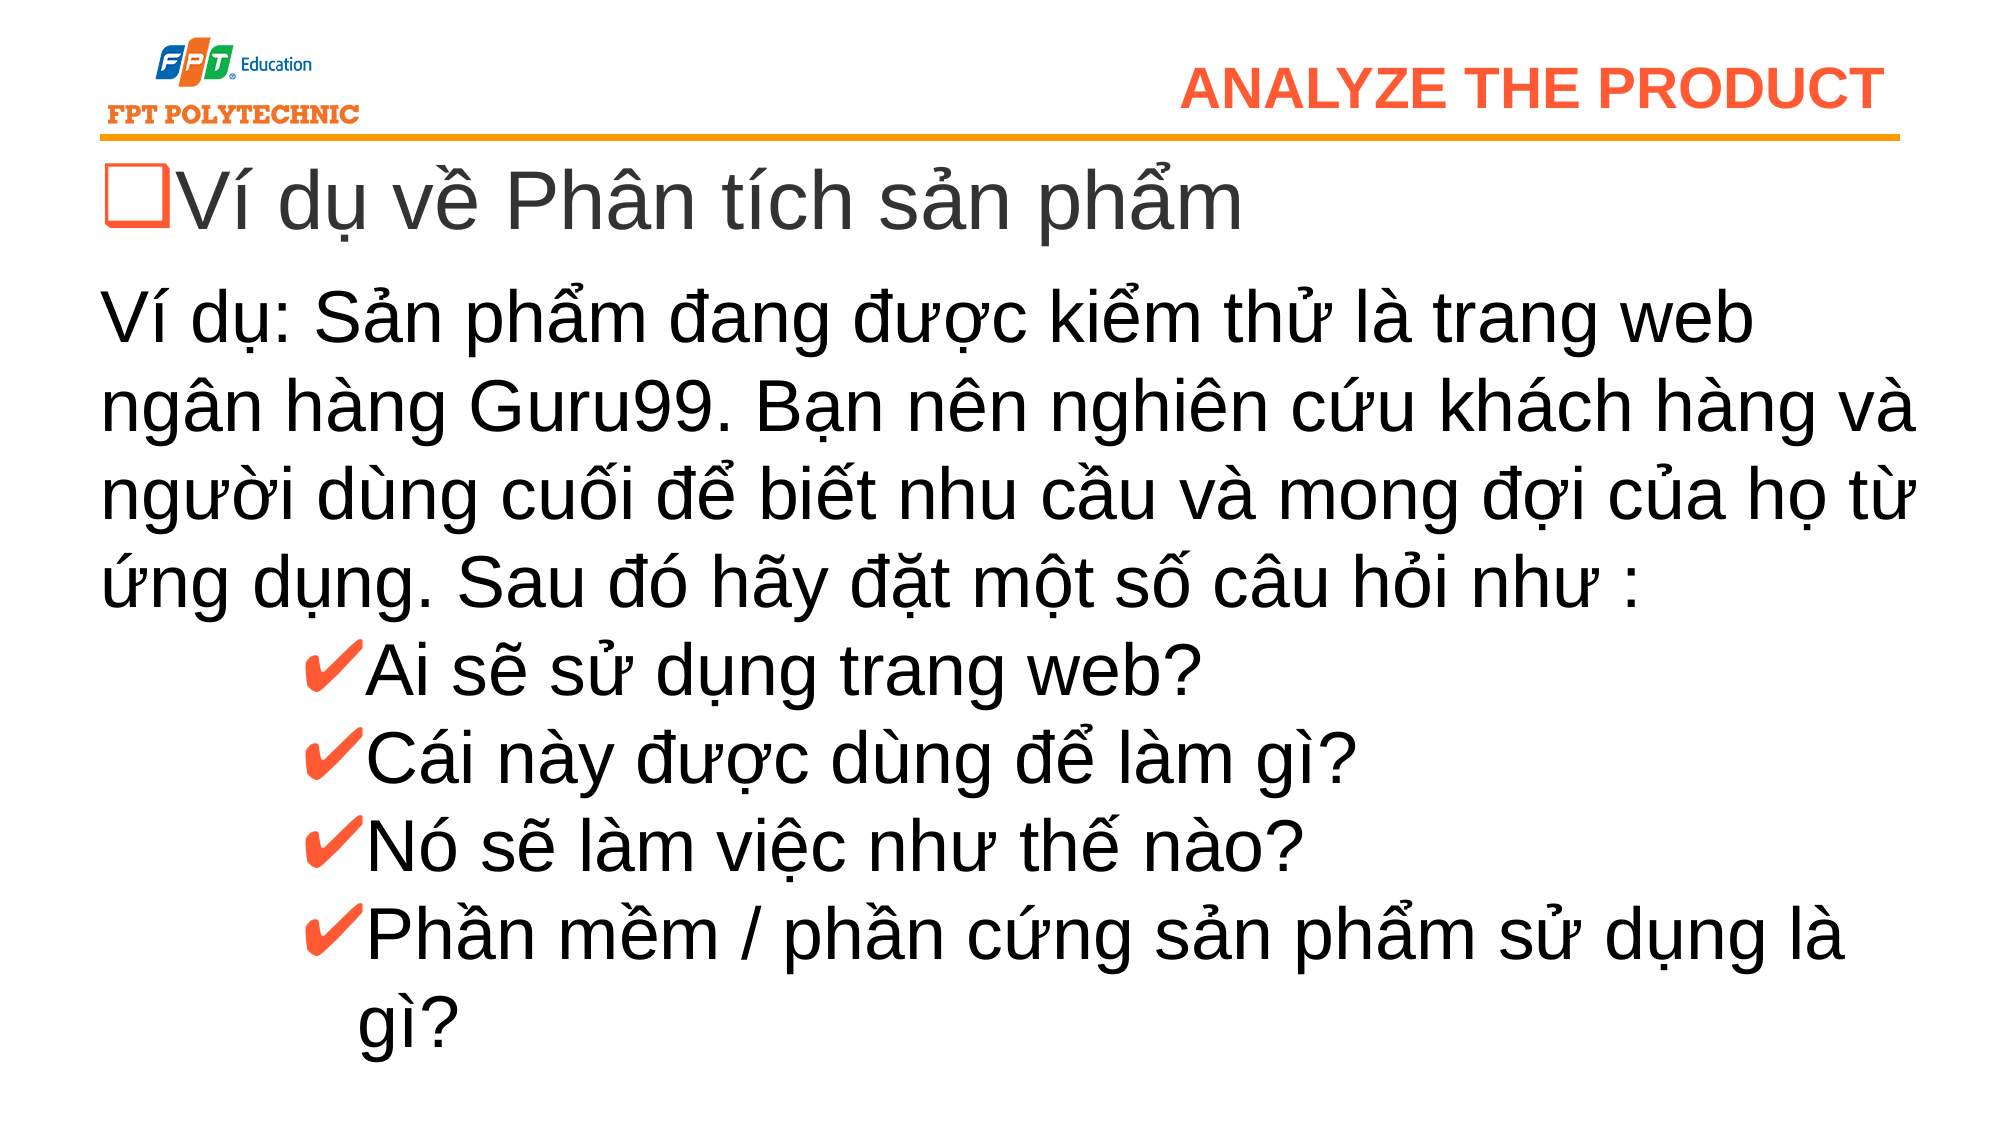

# analyze the product
Ví dụ về Phân tích sản phẩm
Ví dụ: Sản phẩm đang được kiểm thử là trang web ngân hàng Guru99. Bạn nên nghiên cứu khách hàng và người dùng cuối để biết nhu cầu và mong đợi của họ từ ứng dụng. Sau đó hãy đặt một số câu hỏi như :
Ai sẽ sử dụng trang web?
Cái này được dùng để làm gì?
Nó sẽ làm việc như thế nào?
Phần mềm / phần cứng sản phẩm sử dụng là gì?